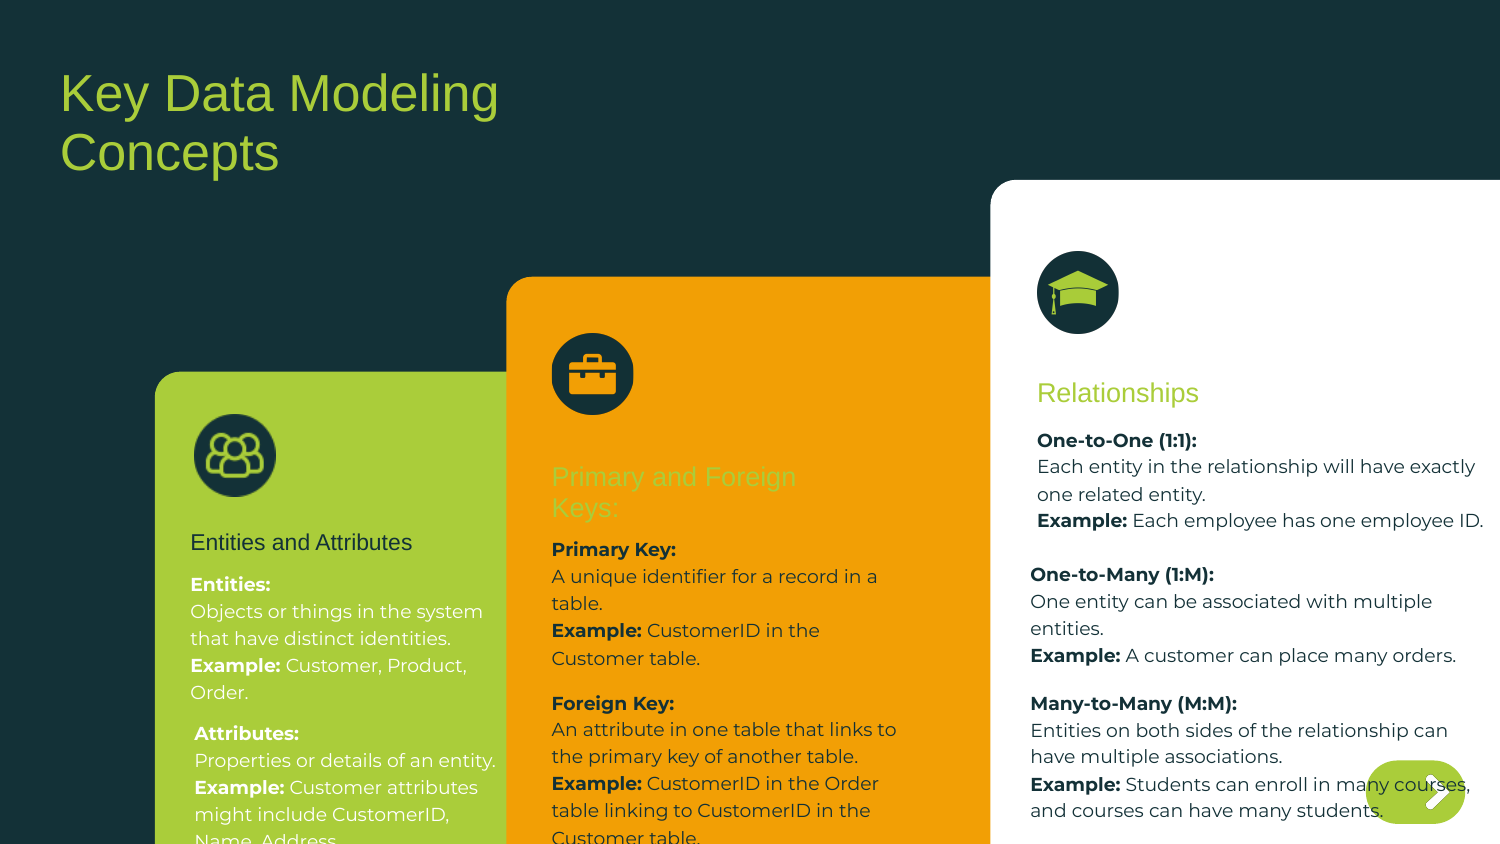

Key Data Modeling Concepts

Relationships
One-to-One (1:1):
Each entity in the relationship will have exactly one related entity.
Example: Each employee has one employee ID.

Primary and Foreign Keys:
Primary Key:
A unique identifier for a record in a table.
Example: CustomerID in the Customer table.
Entities and Attributes
One-to-Many (1:M):
One entity can be associated with multiple entities.
Example: A customer can place many orders.
Entities:
Objects or things in the system that have distinct identities.
Example: Customer, Product, Order.
Many-to-Many (M:M):
Entities on both sides of the relationship can have multiple associations.
Example: Students can enroll in many courses, and courses can have many students.
Foreign Key:
An attribute in one table that links to the primary key of another table.
Example: CustomerID in the Order table linking to CustomerID in the Customer table.
Attributes:
Properties or details of an entity.
Example: Customer attributes might include CustomerID, Name, Address.